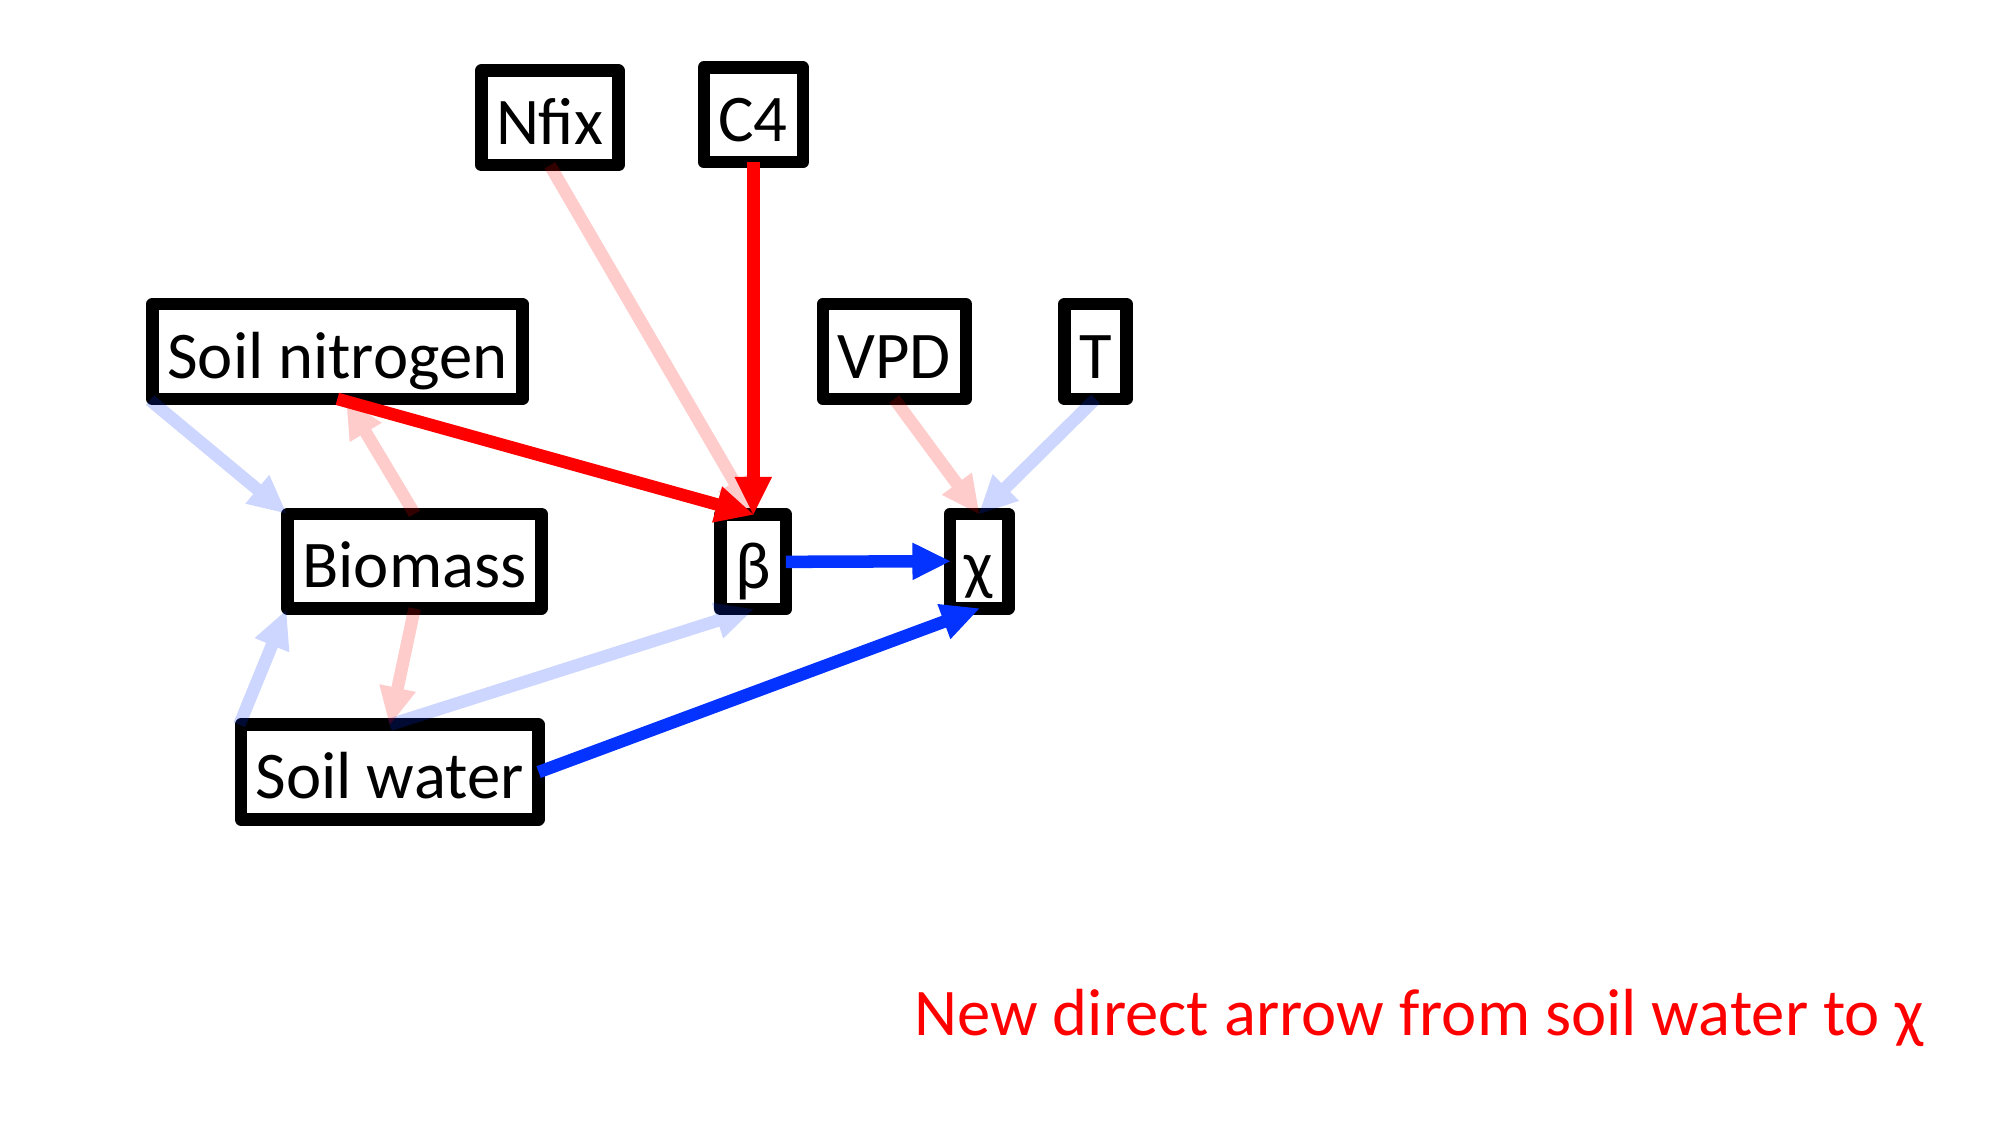

C4
Nfix
VPD
T
Soil nitrogen
Biomass
χ
β
Soil water
New direct arrow from soil water to χ